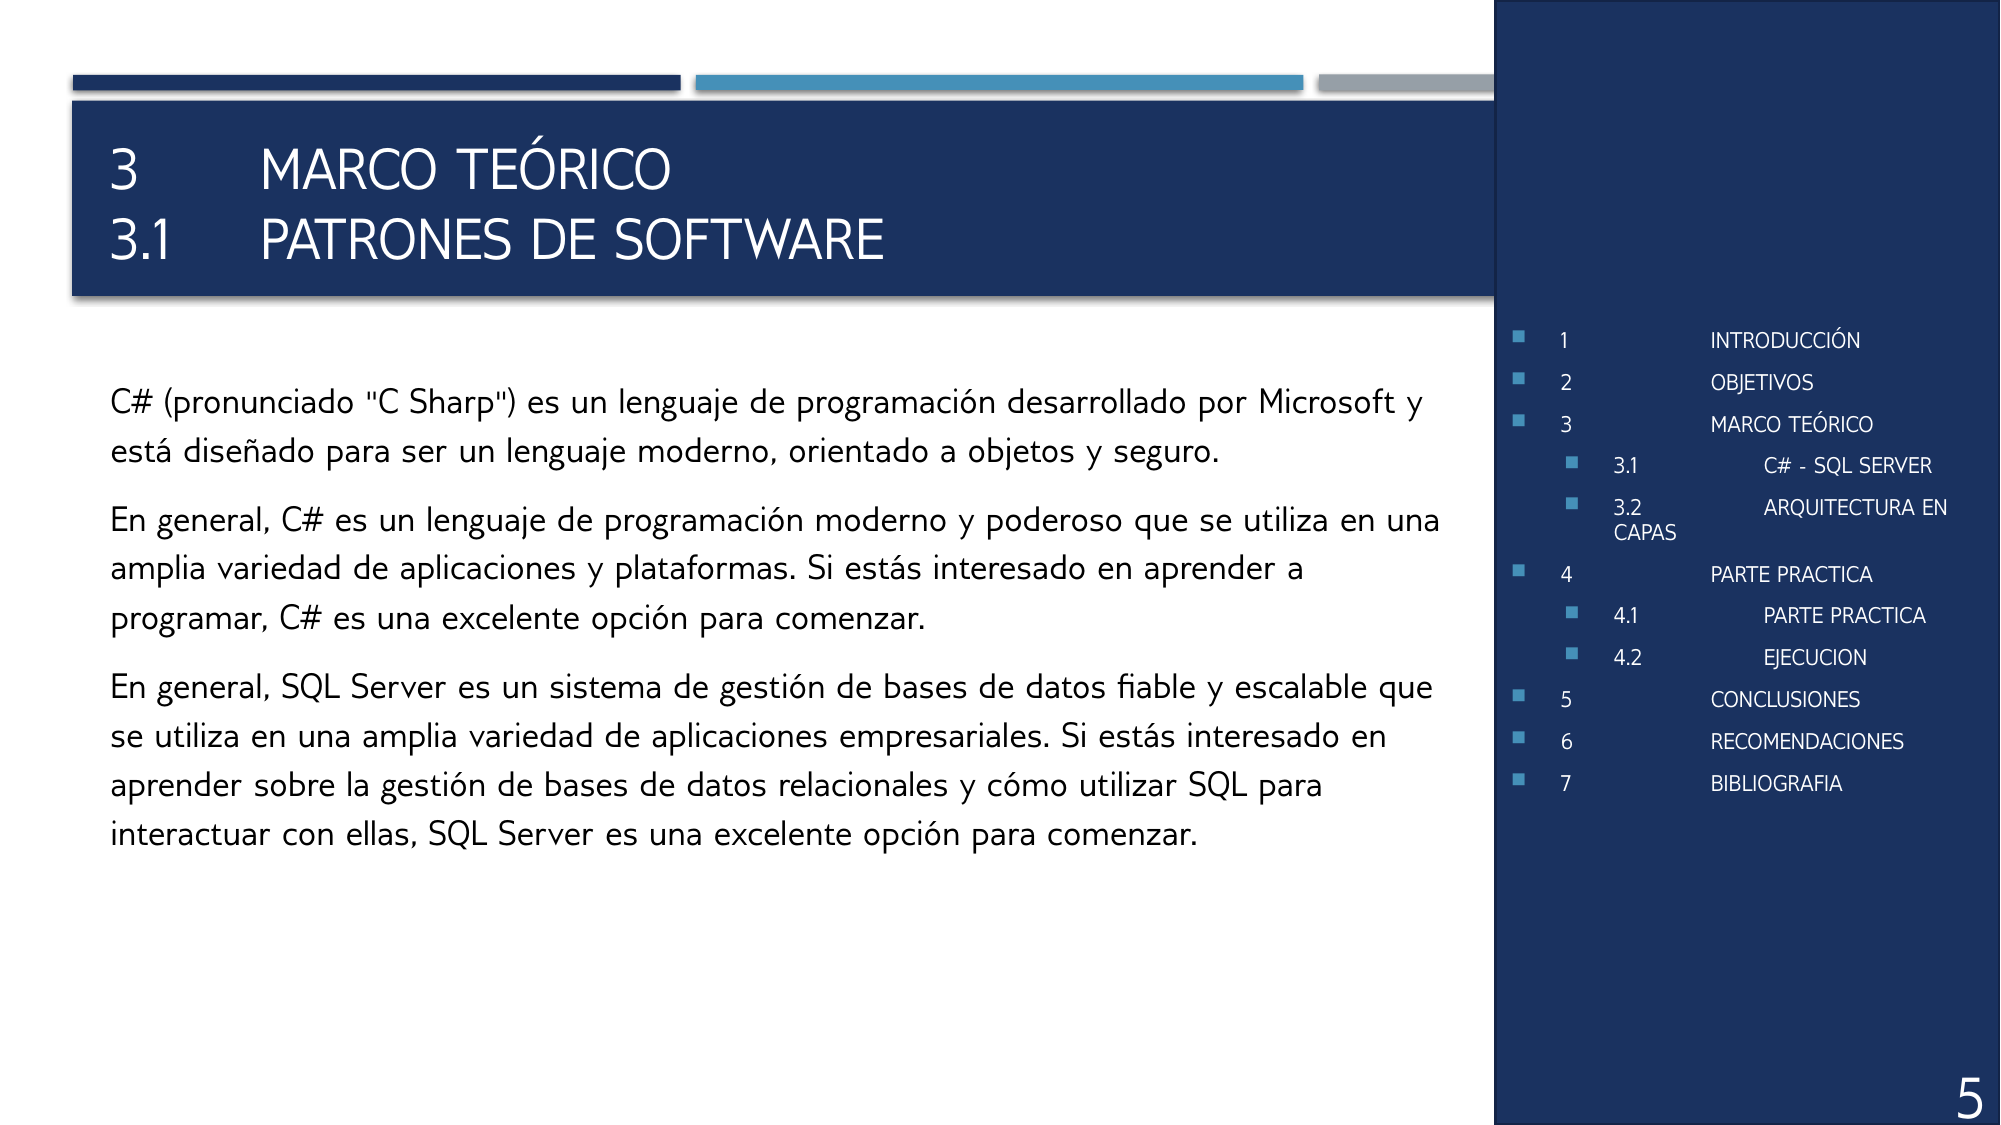

1	INTRODUCCIÓN
2	OBJETIVOS
3	MARCO TEÓRICO
3.1	C# - SQL SERVER
3.2	ARQUITECTURA EN CAPAS
4	PARTE PRACTICA
4.1	PARTE PRACTICA
4.2	EJECUCION
5	CONCLUSIONES
6	RECOMENDACIONES
7	BIBLIOGRAFIA
# 3	MARCO TEÓRICO 3.1	PATRONES DE SOFTWARE
C# (pronunciado "C Sharp") es un lenguaje de programación desarrollado por Microsoft y está diseñado para ser un lenguaje moderno, orientado a objetos y seguro.
En general, C# es un lenguaje de programación moderno y poderoso que se utiliza en una amplia variedad de aplicaciones y plataformas. Si estás interesado en aprender a programar, C# es una excelente opción para comenzar.
En general, SQL Server es un sistema de gestión de bases de datos fiable y escalable que se utiliza en una amplia variedad de aplicaciones empresariales. Si estás interesado en aprender sobre la gestión de bases de datos relacionales y cómo utilizar SQL para interactuar con ellas, SQL Server es una excelente opción para comenzar.
5